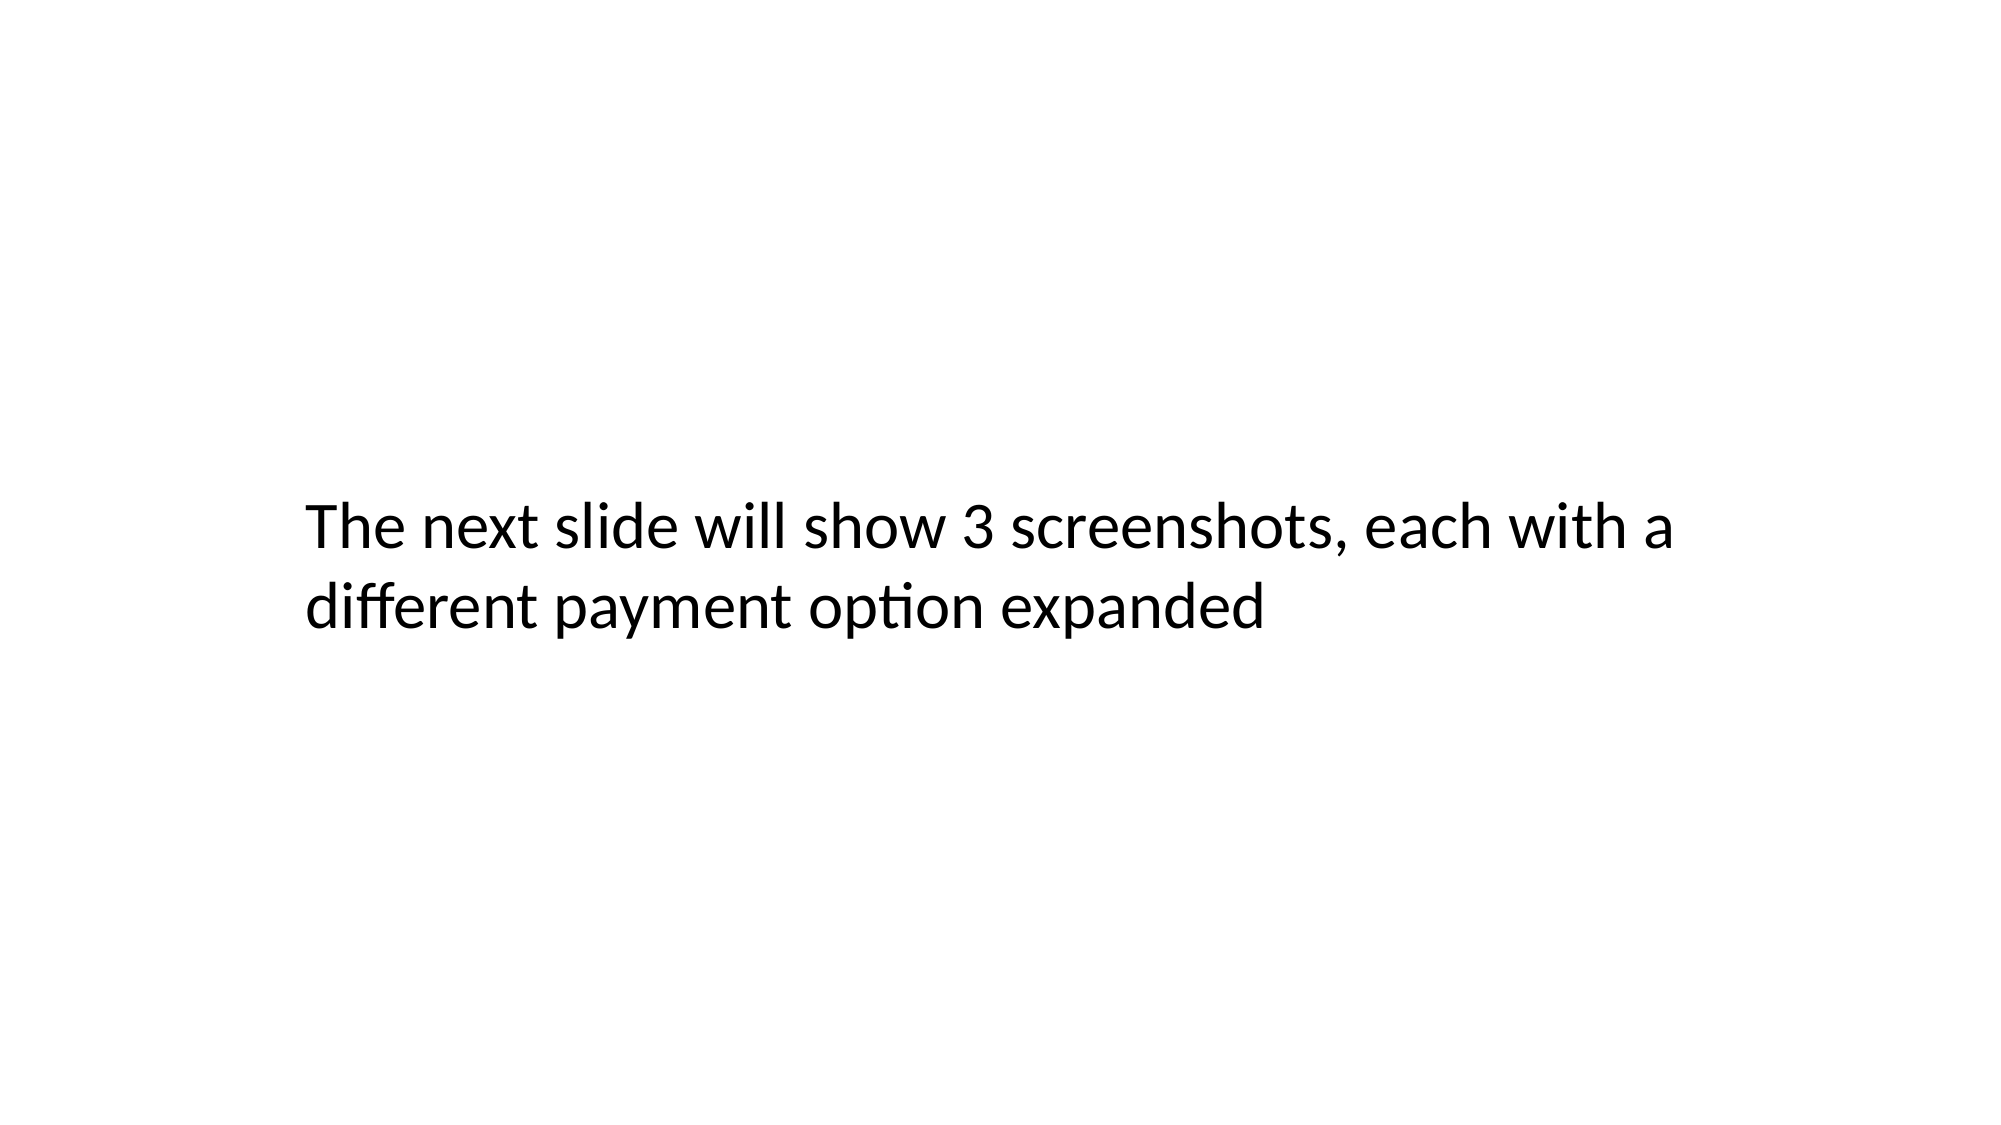

The next slide will show 3 screenshots, each with a different payment option expanded